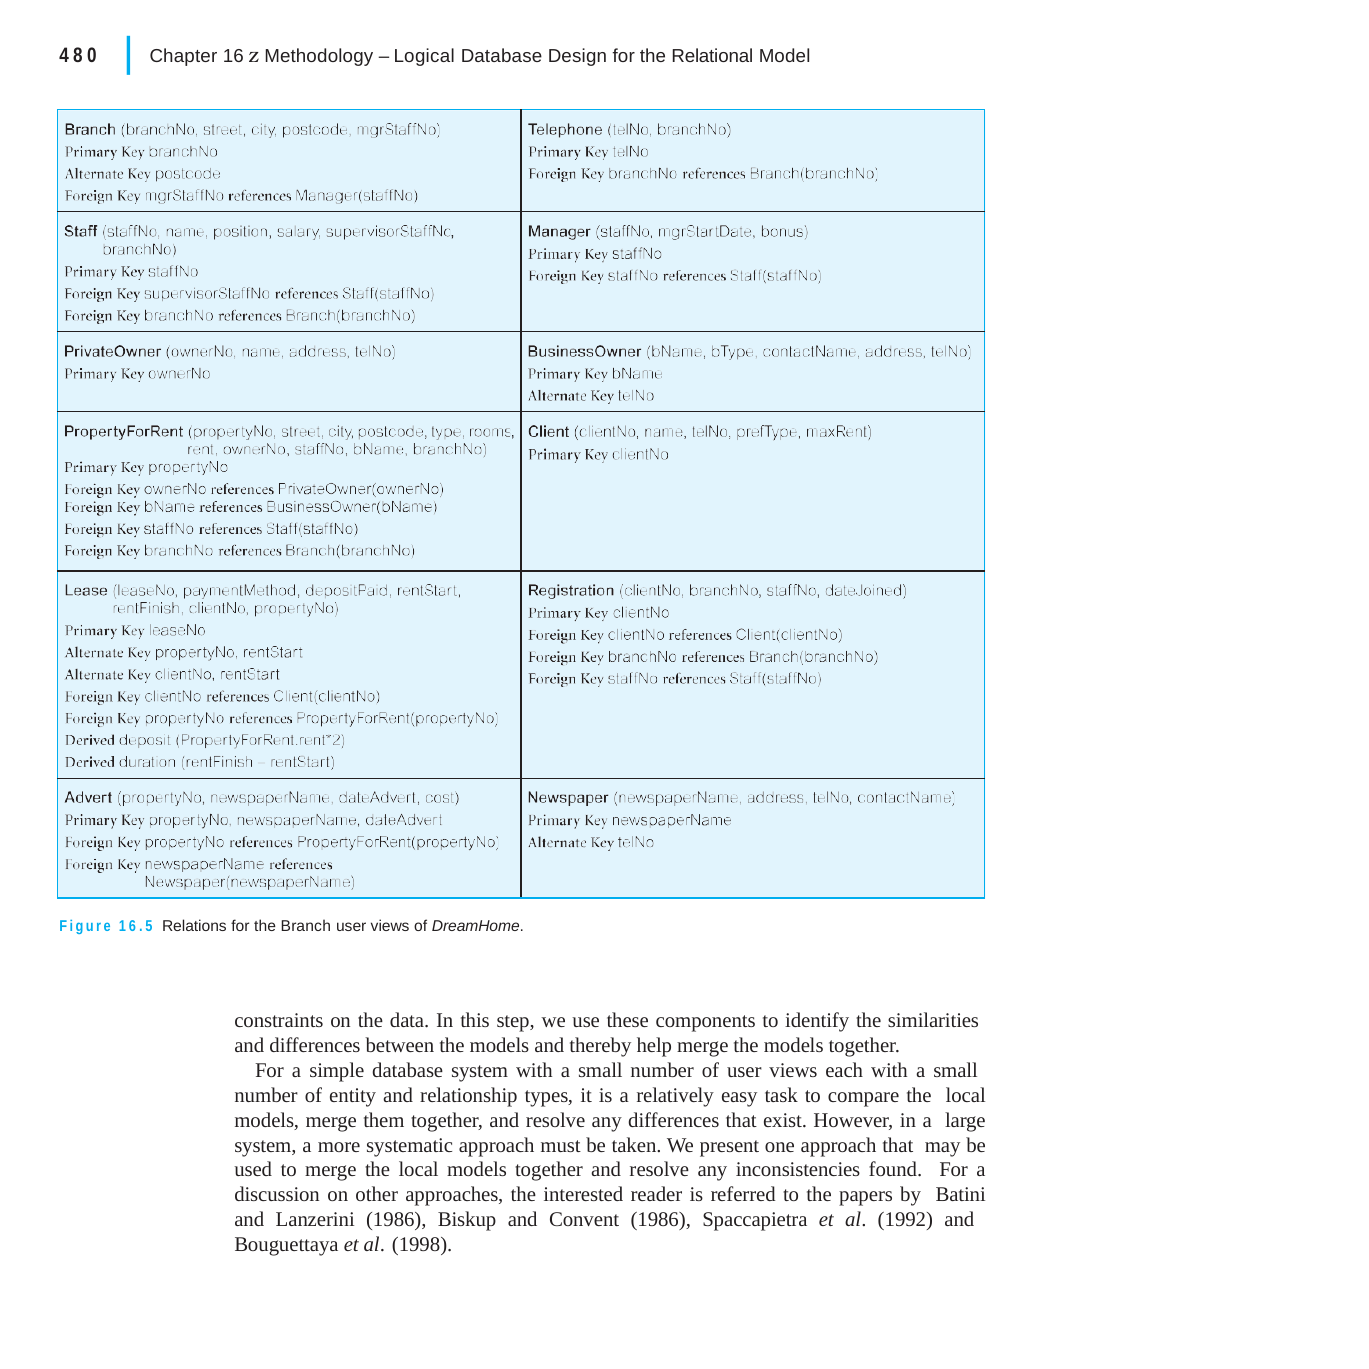

|
480
Chapter 16 z Methodology – Logical Database Design for the Relational Model
|  |  |
| --- | --- |
|  |  |
|  |  |
|  |  |
|  |  |
|  |  |

Figure 16.5 Relations for the Branch user views of DreamHome.
constraints on the data. In this step, we use these components to identify the similarities  and differences between the models and thereby help merge the models together.
For a simple database system with a small number of user views each with a small  number of entity and relationship types, it is a relatively easy task to compare the  local models, merge them together, and resolve any differences that exist. However, in a  large system, a more systematic approach must be taken. We present one approach that  may be used to merge the local models together and resolve any inconsistencies found.  For a discussion on other approaches, the interested reader is referred to the papers by  Batini and Lanzerini (1986), Biskup and Convent (1986), Spaccapietra et al. (1992) and  Bouguettaya et al. (1998).